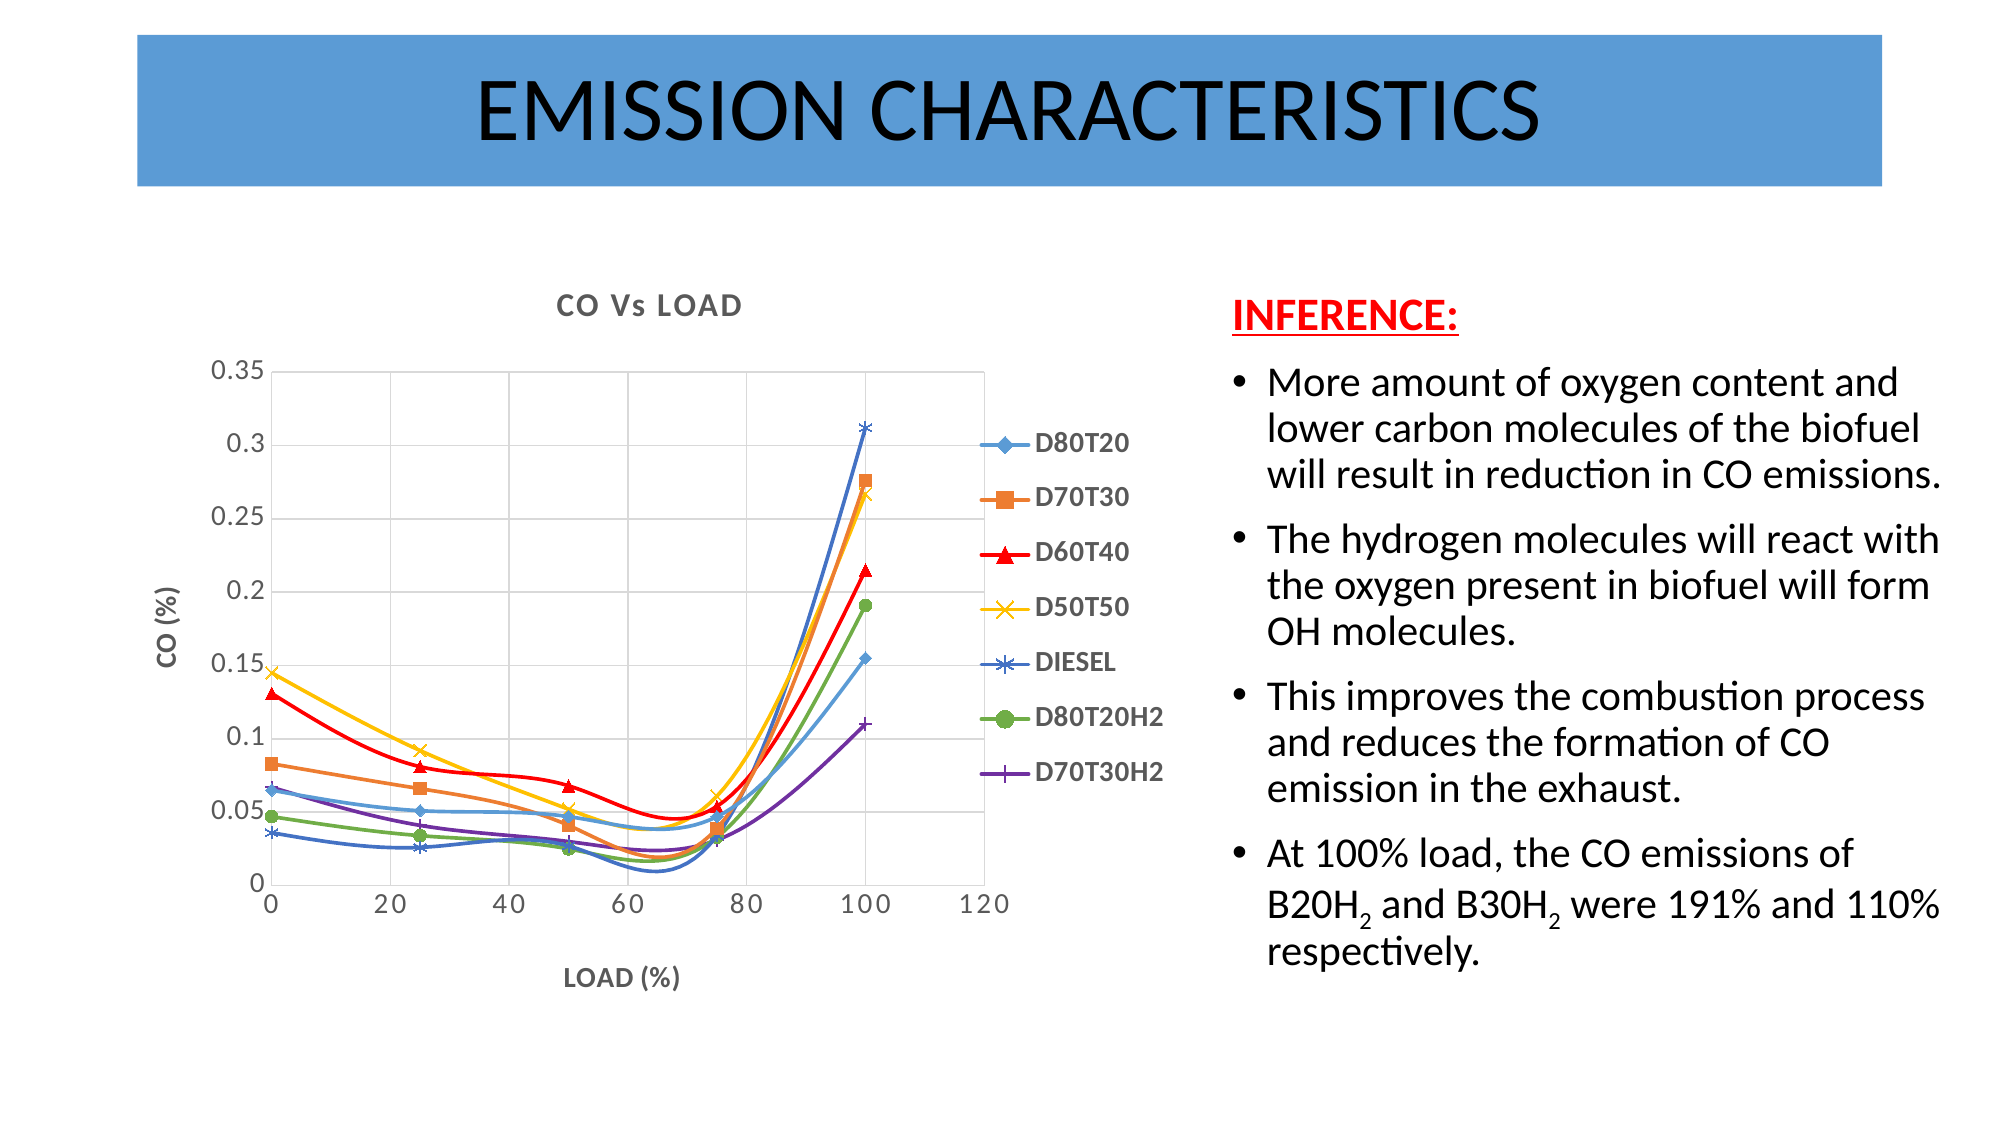

# EMISSION CHARACTERISTICS

### Chart: CO Vs LOAD

| Category | D80T20 | D70T30 | D60T40 | D50T50 | DIESEL | D80T20H2 | D70T30H2 |
|---|---|---|---|---|---|---|---|
INFERENCE:
More amount of oxygen content and lower carbon molecules of the biofuel will result in reduction in CO emissions.
The hydrogen molecules will react with the oxygen present in biofuel will form OH molecules.
This improves the combustion process and reduces the formation of CO emission in the exhaust.
At 100% load, the CO emissions of B20H2 and B30H2 were 191% and 110% respectively.